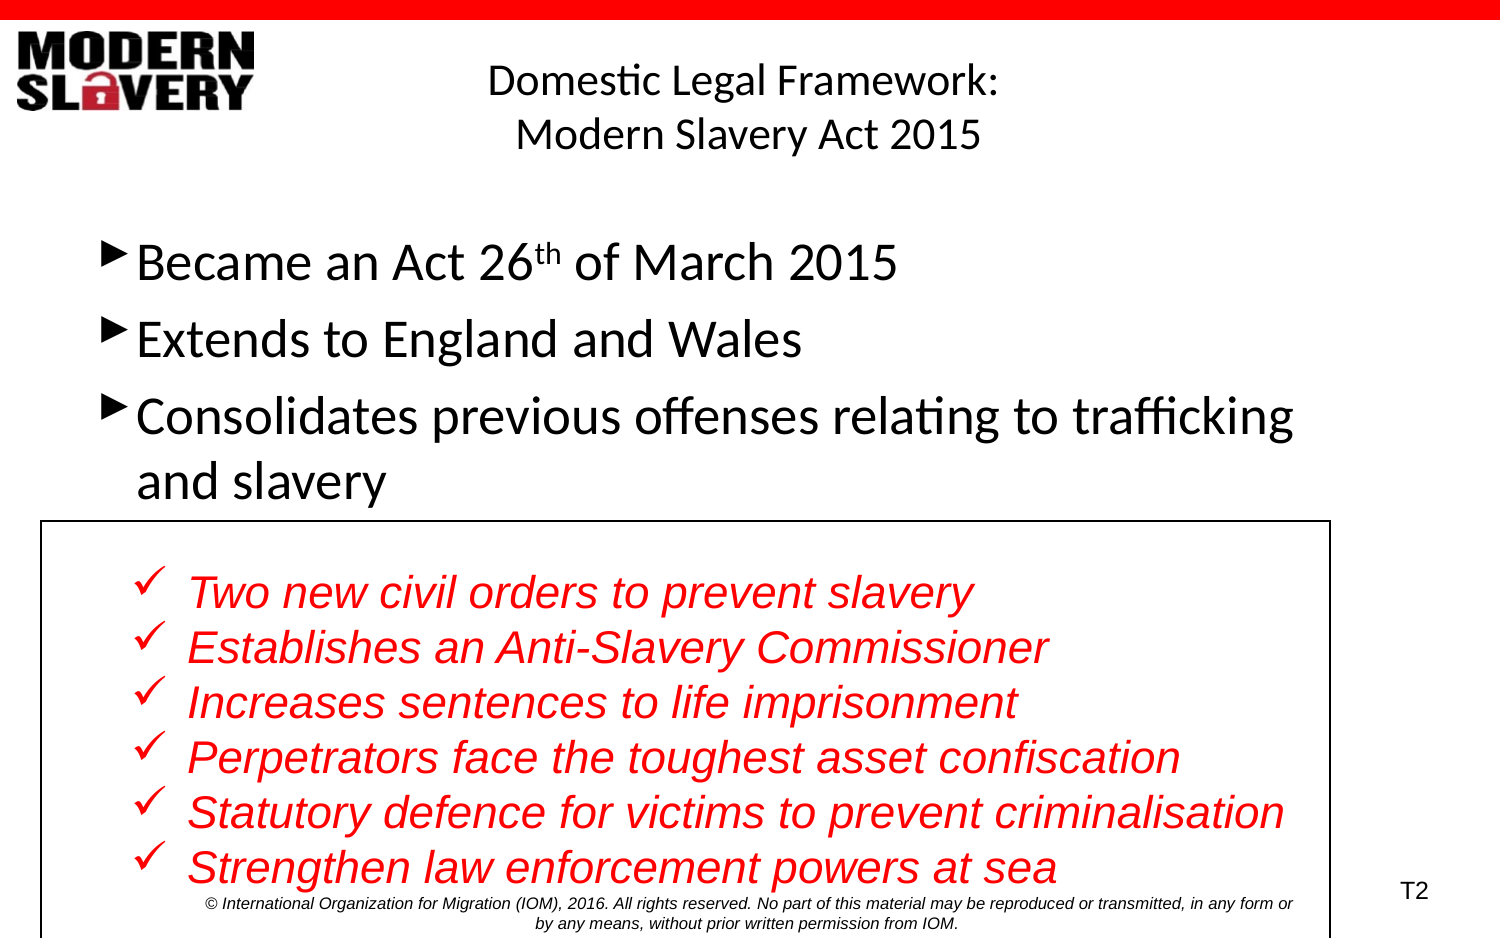

# Domestic Legal Framework: Modern Slavery Act 2015
Became an Act 26th of March 2015
Extends to England and Wales
Consolidates previous offenses relating to trafficking and slavery

Two new civil orders to prevent slavery
Establishes an Anti-Slavery Commissioner
Increases sentences to life imprisonment
Perpetrators face the toughest asset confiscation
Statutory defence for victims to prevent criminalisation
Strengthen law enforcement powers at sea

T2
© International Organization for Migration (IOM), 2016. All rights reserved. No part of this material may be reproduced or transmitted, in any form or by any means, without prior written permission from IOM.